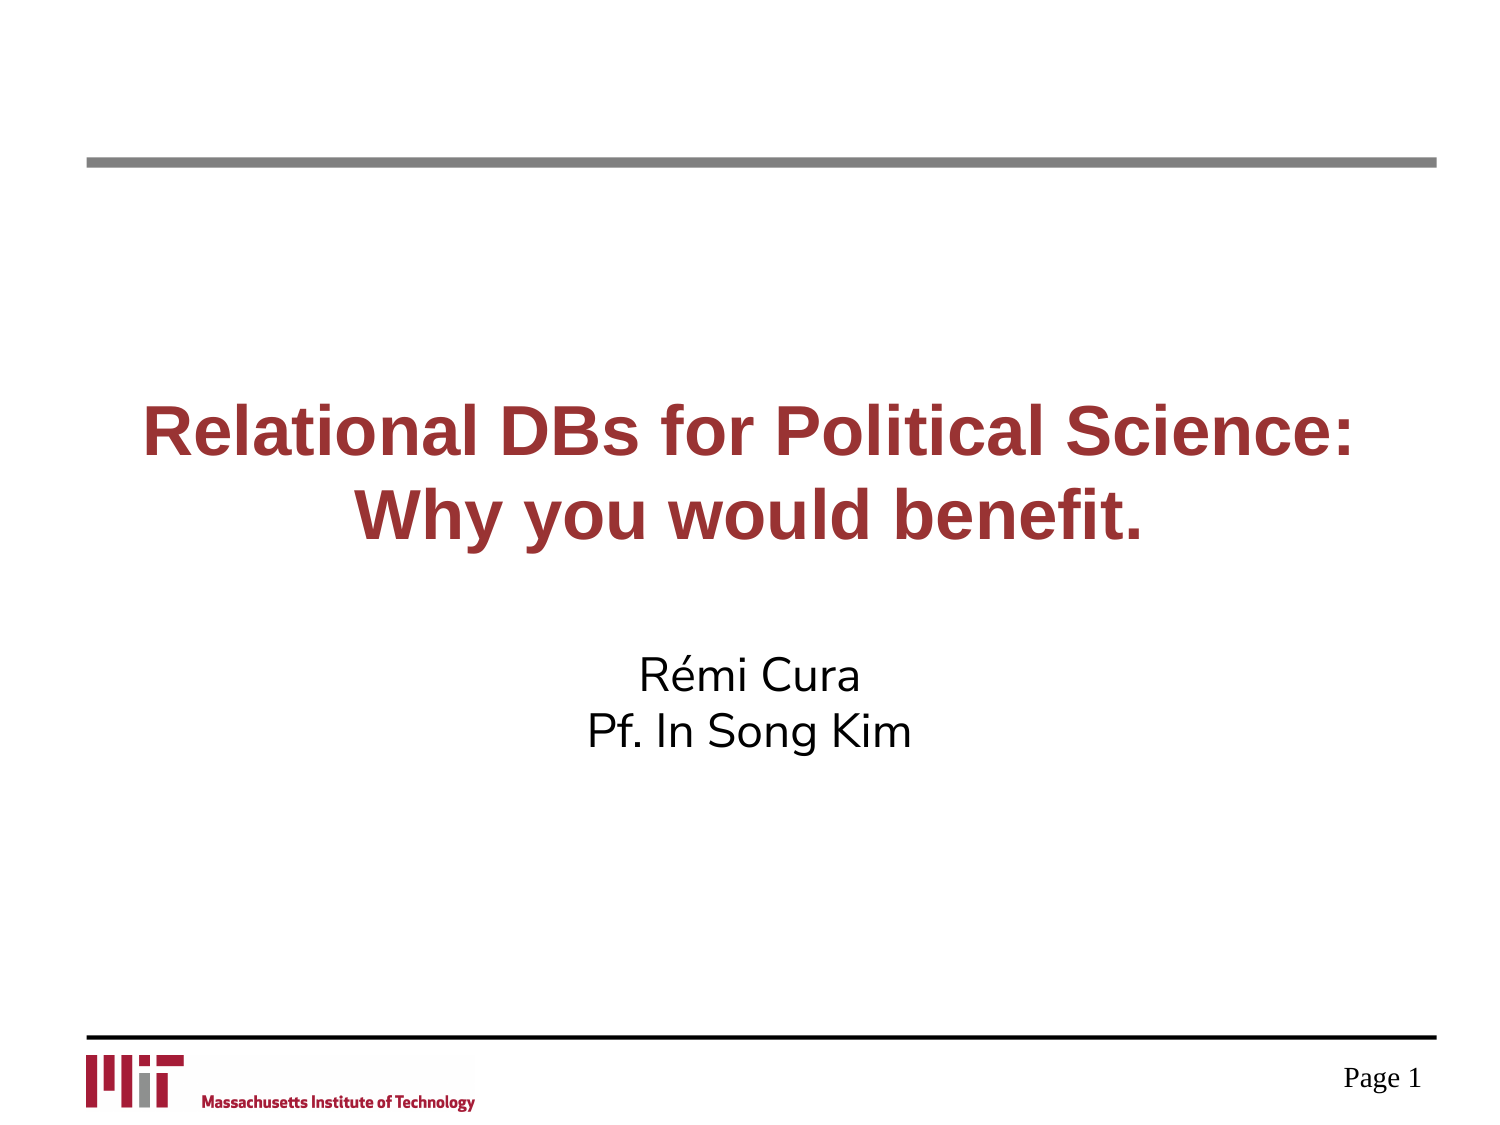

# Relational DBs for Political Science: Why you would benefit.
Rémi Cura
Pf. In Song Kim
Page 1